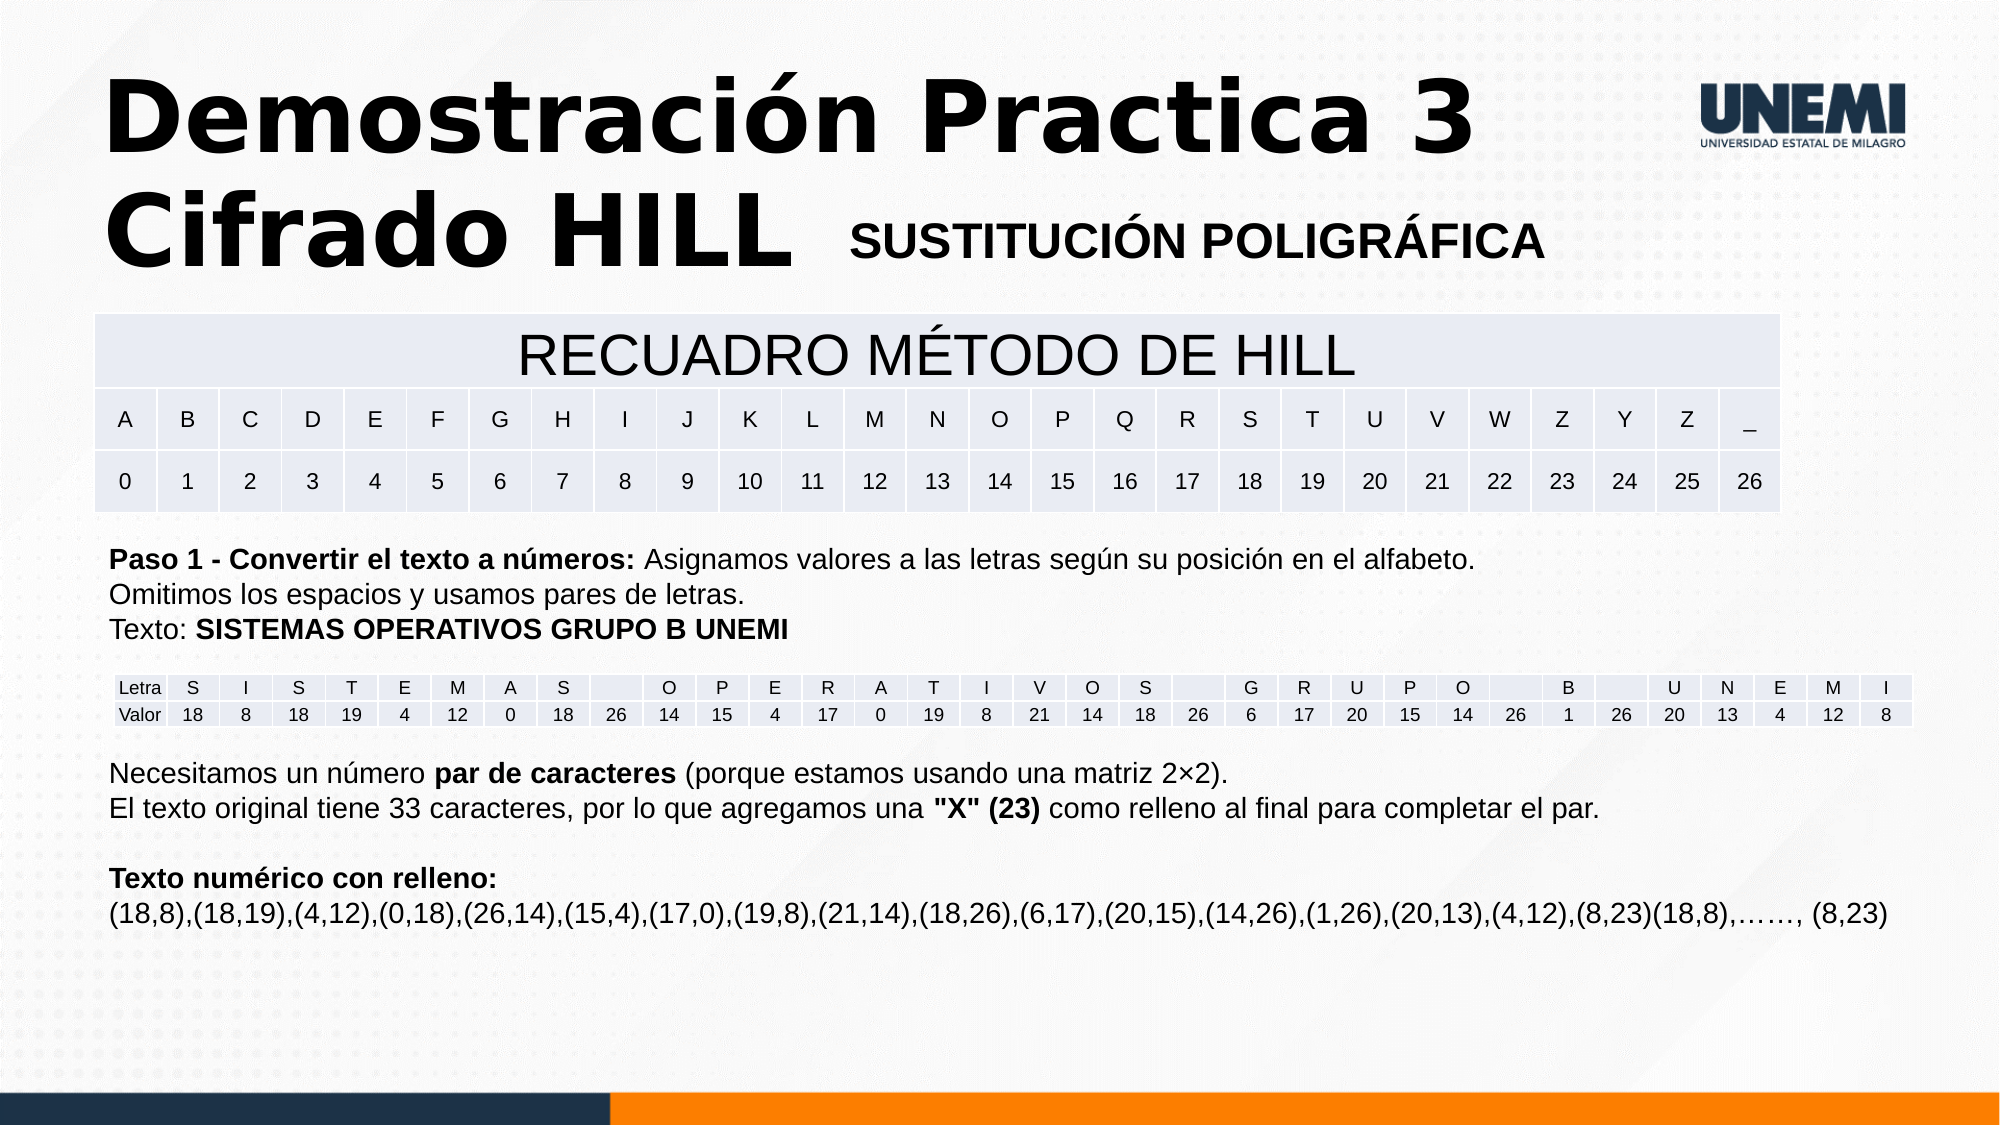

Demostración Practica 3
Cifrado HILL

SUSTITUCIÓN POLIGRÁFICA
| RECUADRO MÉTODO DE HILL |  |  |  |  |  |  |  |  |  |  |  |  |  |  |  |  |  |  |  |  |  |  |  |  |  |  |
| --- | --- | --- | --- | --- | --- | --- | --- | --- | --- | --- | --- | --- | --- | --- | --- | --- | --- | --- | --- | --- | --- | --- | --- | --- | --- | --- |
| A | B | C | D | E | F | G | H | I | J | K | L | M | N | O | P | Q | R | S | T | U | V | W | Z | Y | Z | \_ |
| 0 | 1 | 2 | 3 | 4 | 5 | 6 | 7 | 8 | 9 | 10 | 11 | 12 | 13 | 14 | 15 | 16 | 17 | 18 | 19 | 20 | 21 | 22 | 23 | 24 | 25 | 26 |
Paso 1 - Convertir el texto a números: Asignamos valores a las letras según su posición en el alfabeto.
Omitimos los espacios y usamos pares de letras.
Texto: SISTEMAS OPERATIVOS GRUPO B UNEMI
| Letra | S | I | S | T | E | M | A | S |  | O | P | E | R | A | T | I | V | O | S |  | G | R | U | P | O |  | B |  | U | N | E | M | I |
| --- | --- | --- | --- | --- | --- | --- | --- | --- | --- | --- | --- | --- | --- | --- | --- | --- | --- | --- | --- | --- | --- | --- | --- | --- | --- | --- | --- | --- | --- | --- | --- | --- | --- |
| Valor | 18 | 8 | 18 | 19 | 4 | 12 | 0 | 18 | 26 | 14 | 15 | 4 | 17 | 0 | 19 | 8 | 21 | 14 | 18 | 26 | 6 | 17 | 20 | 15 | 14 | 26 | 1 | 26 | 20 | 13 | 4 | 12 | 8 |
Necesitamos un número par de caracteres (porque estamos usando una matriz 2×2).
El texto original tiene 33 caracteres, por lo que agregamos una "X" (23) como relleno al final para completar el par.

Texto numérico con relleno:
(18,8),(18,19),(4,12),(0,18),(26,14),(15,4),(17,0),(19,8),(21,14),(18,26),(6,17),(20,15),(14,26),(1,26),(20,13),(4,12),(8,23)(18,8),……, (8,23)